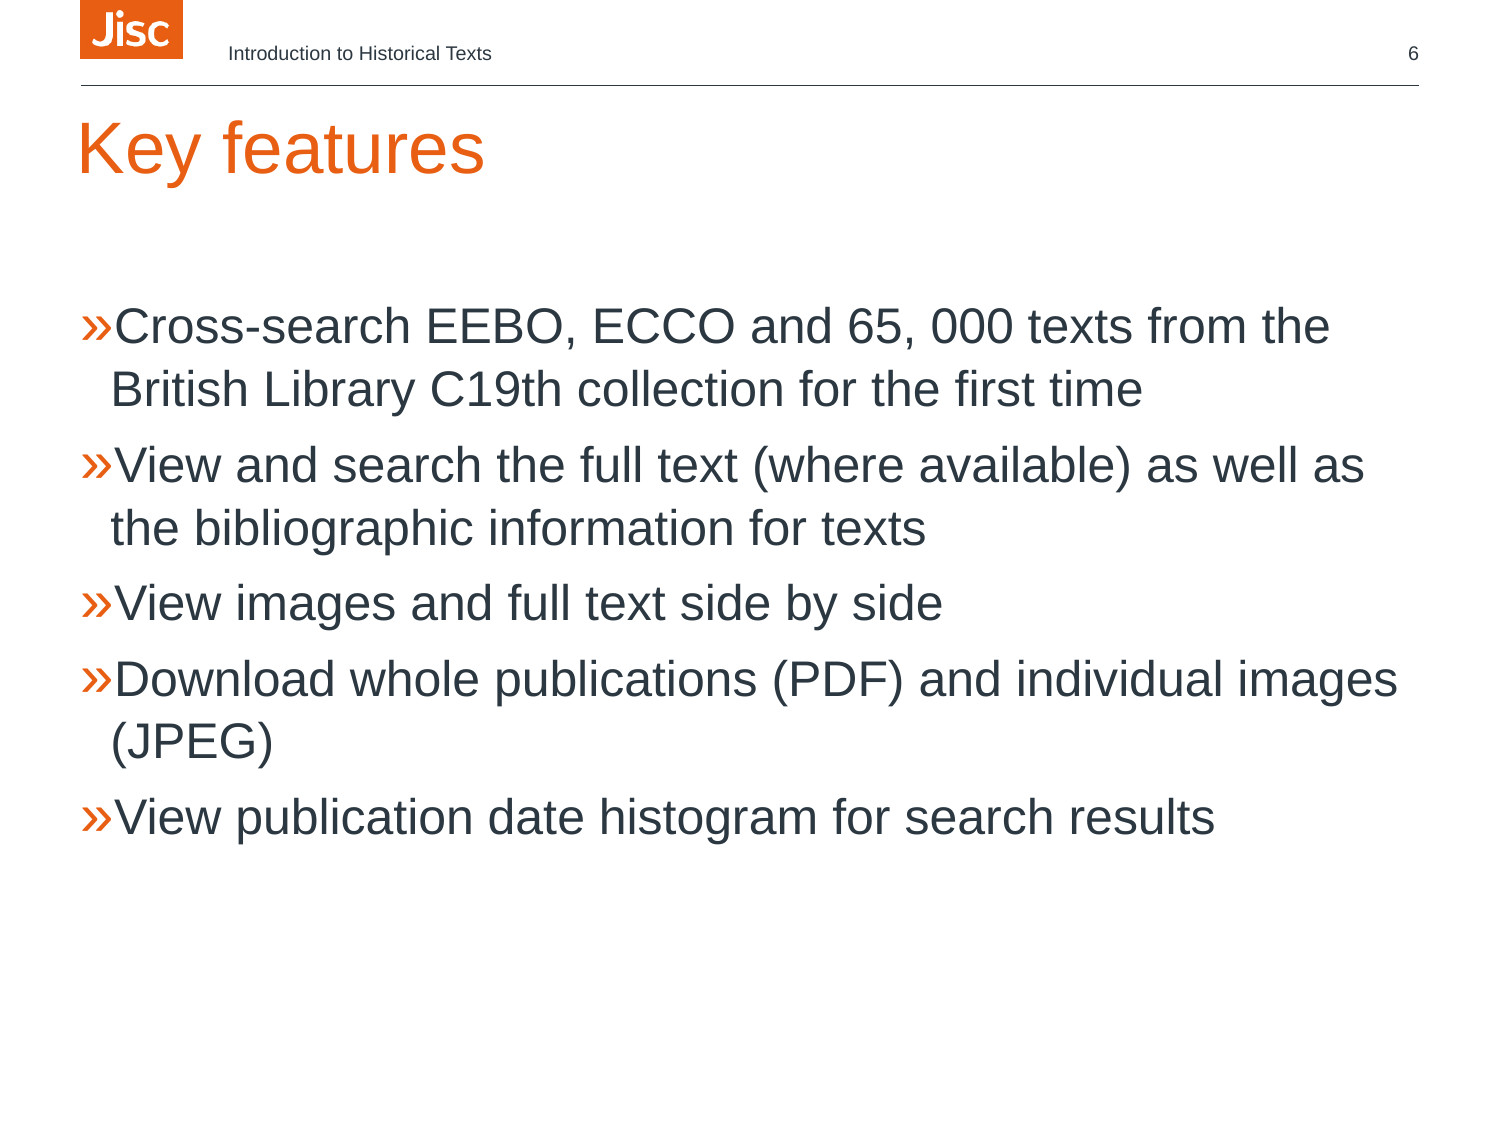

Introduction to Historical Texts
6
# Key features
Cross-search EEBO, ECCO and 65, 000 texts from the British Library C19th collection for the first time
View and search the full text (where available) as well as the bibliographic information for texts
View images and full text side by side
Download whole publications (PDF) and individual images (JPEG)
View publication date histogram for search results